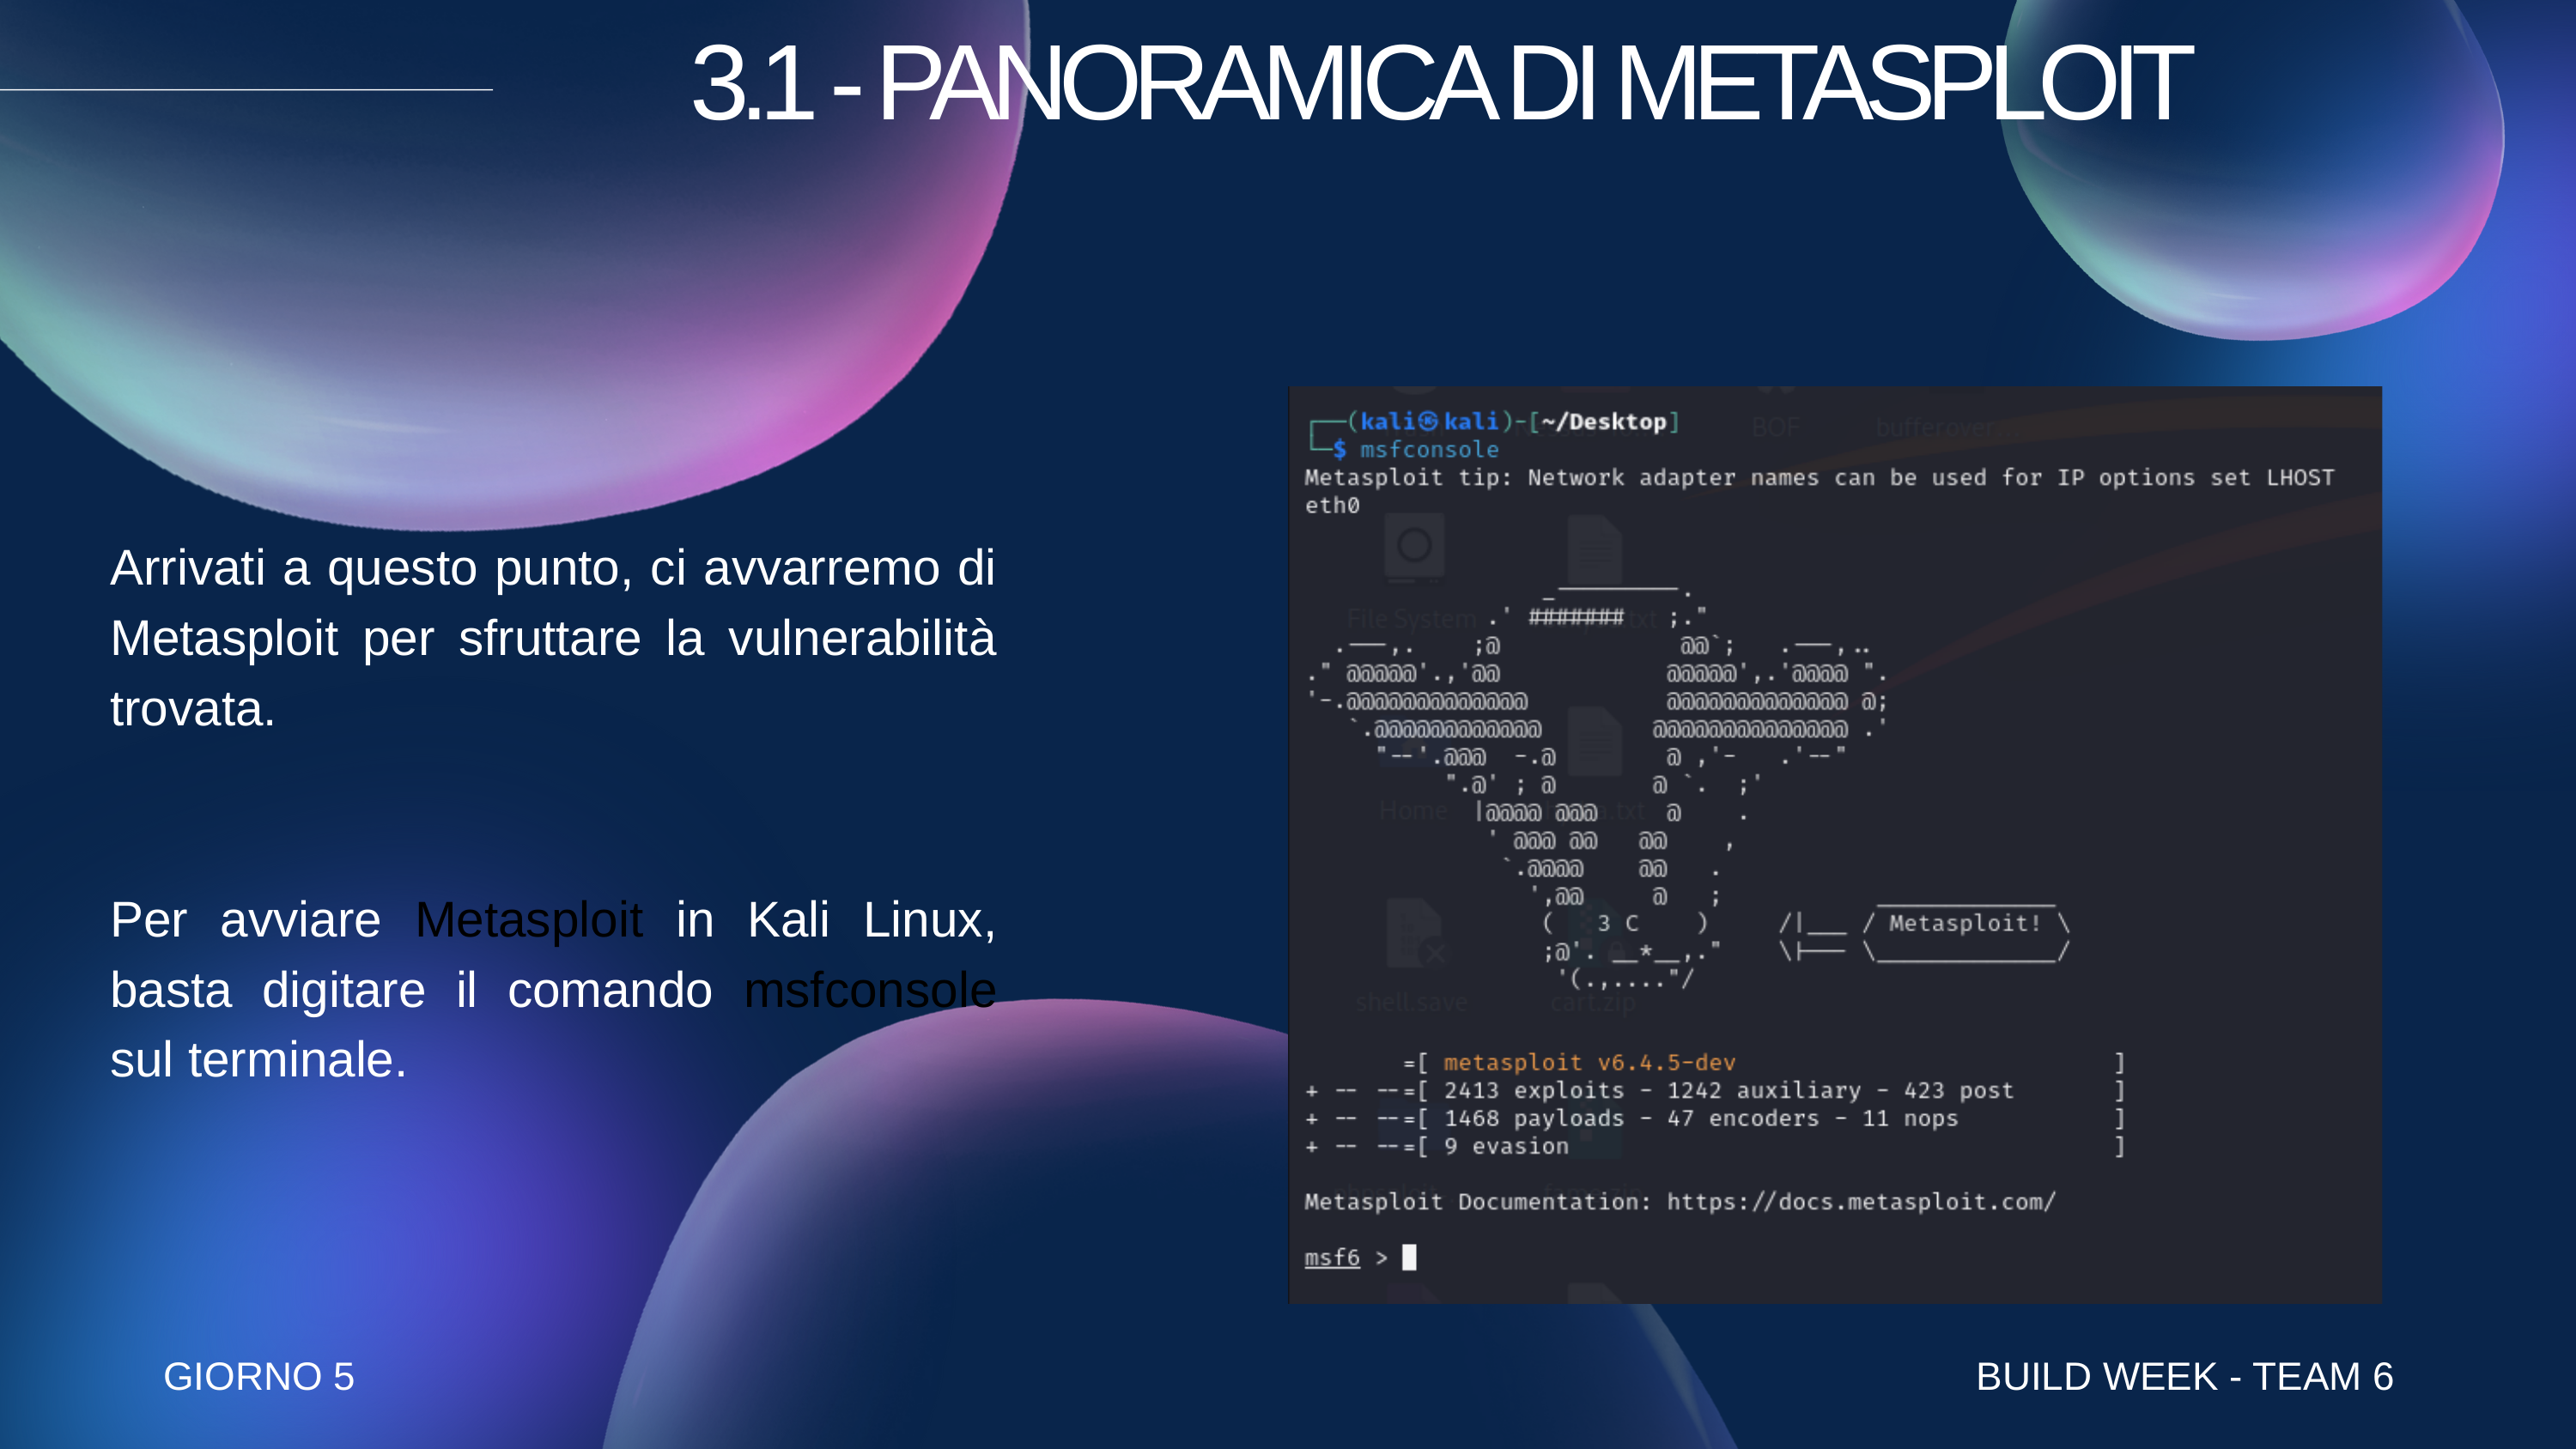

3.1 - PANORAMICA DI METASPLOIT

Arrivati a questo punto, ci avvarremo di Metasploit per sfruttare la vulnerabilità trovata.

Per avviare Metasploit in Kali Linux, basta digitare il comando msfconsole sul terminale.

GIORNO 5
BUILD WEEK - TEAM 6